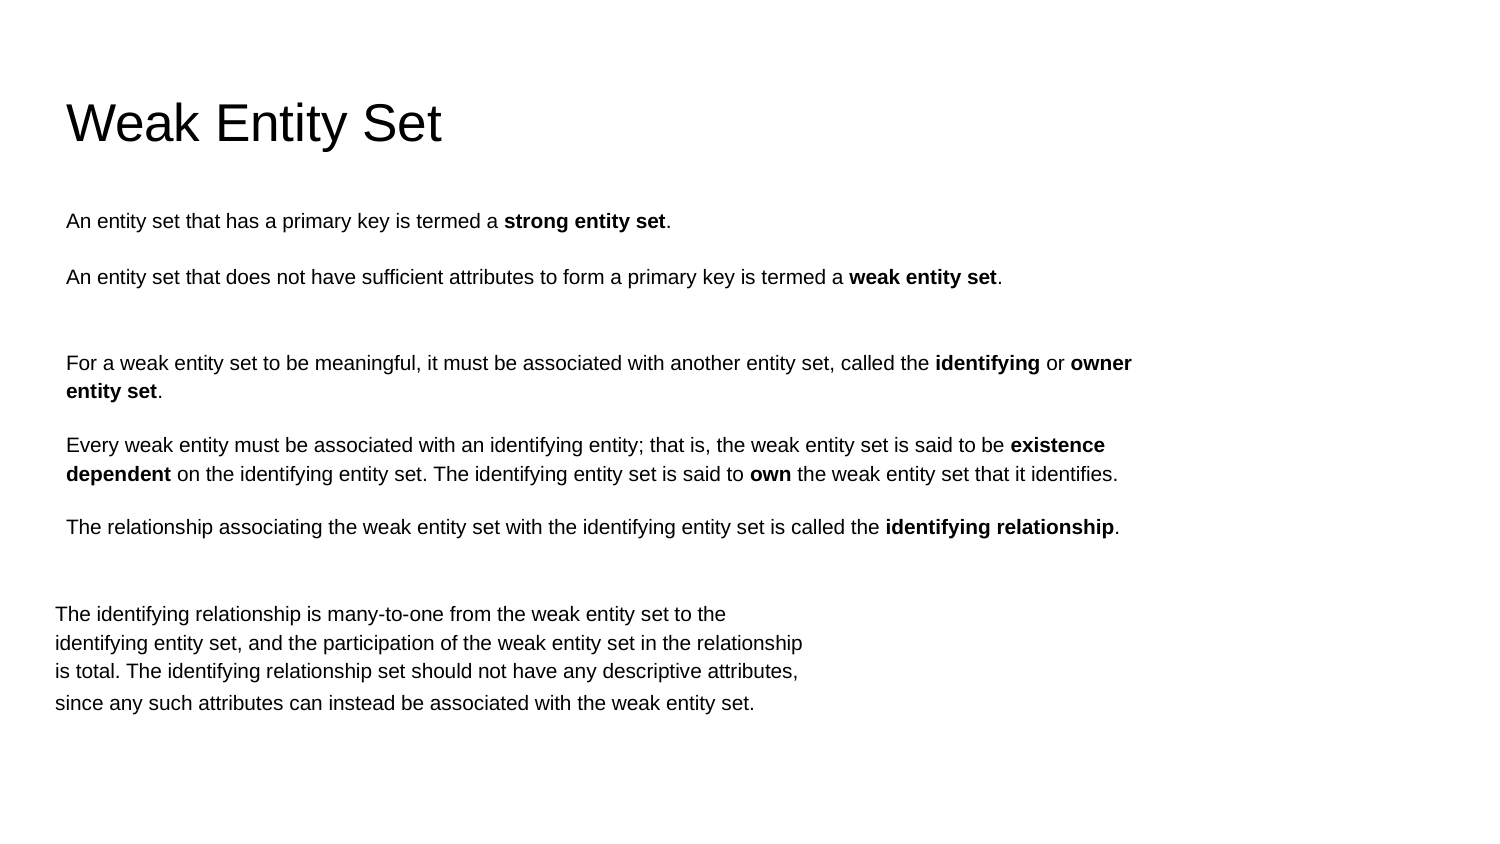

# Weak Entity Set
An entity set that has a primary key is termed a strong entity set.
An entity set that does not have sufficient attributes to form a primary key is termed a weak entity set.
For a weak entity set to be meaningful, it must be associated with another entity set, called the identifying or owner entity set.
Every weak entity must be associated with an identifying entity; that is, the weak entity set is said to be existence dependent on the identifying entity set. The identifying entity set is said to own the weak entity set that it identifies.
The relationship associating the weak entity set with the identifying entity set is called the identifying relationship.

The identifying relationship is many-to-one from the weak entity set to the identifying entity set, and the participation of the weak entity set in the relationship is total. The identifying relationship set should not have any descriptive attributes, since any such attributes can instead be associated with the weak entity set.